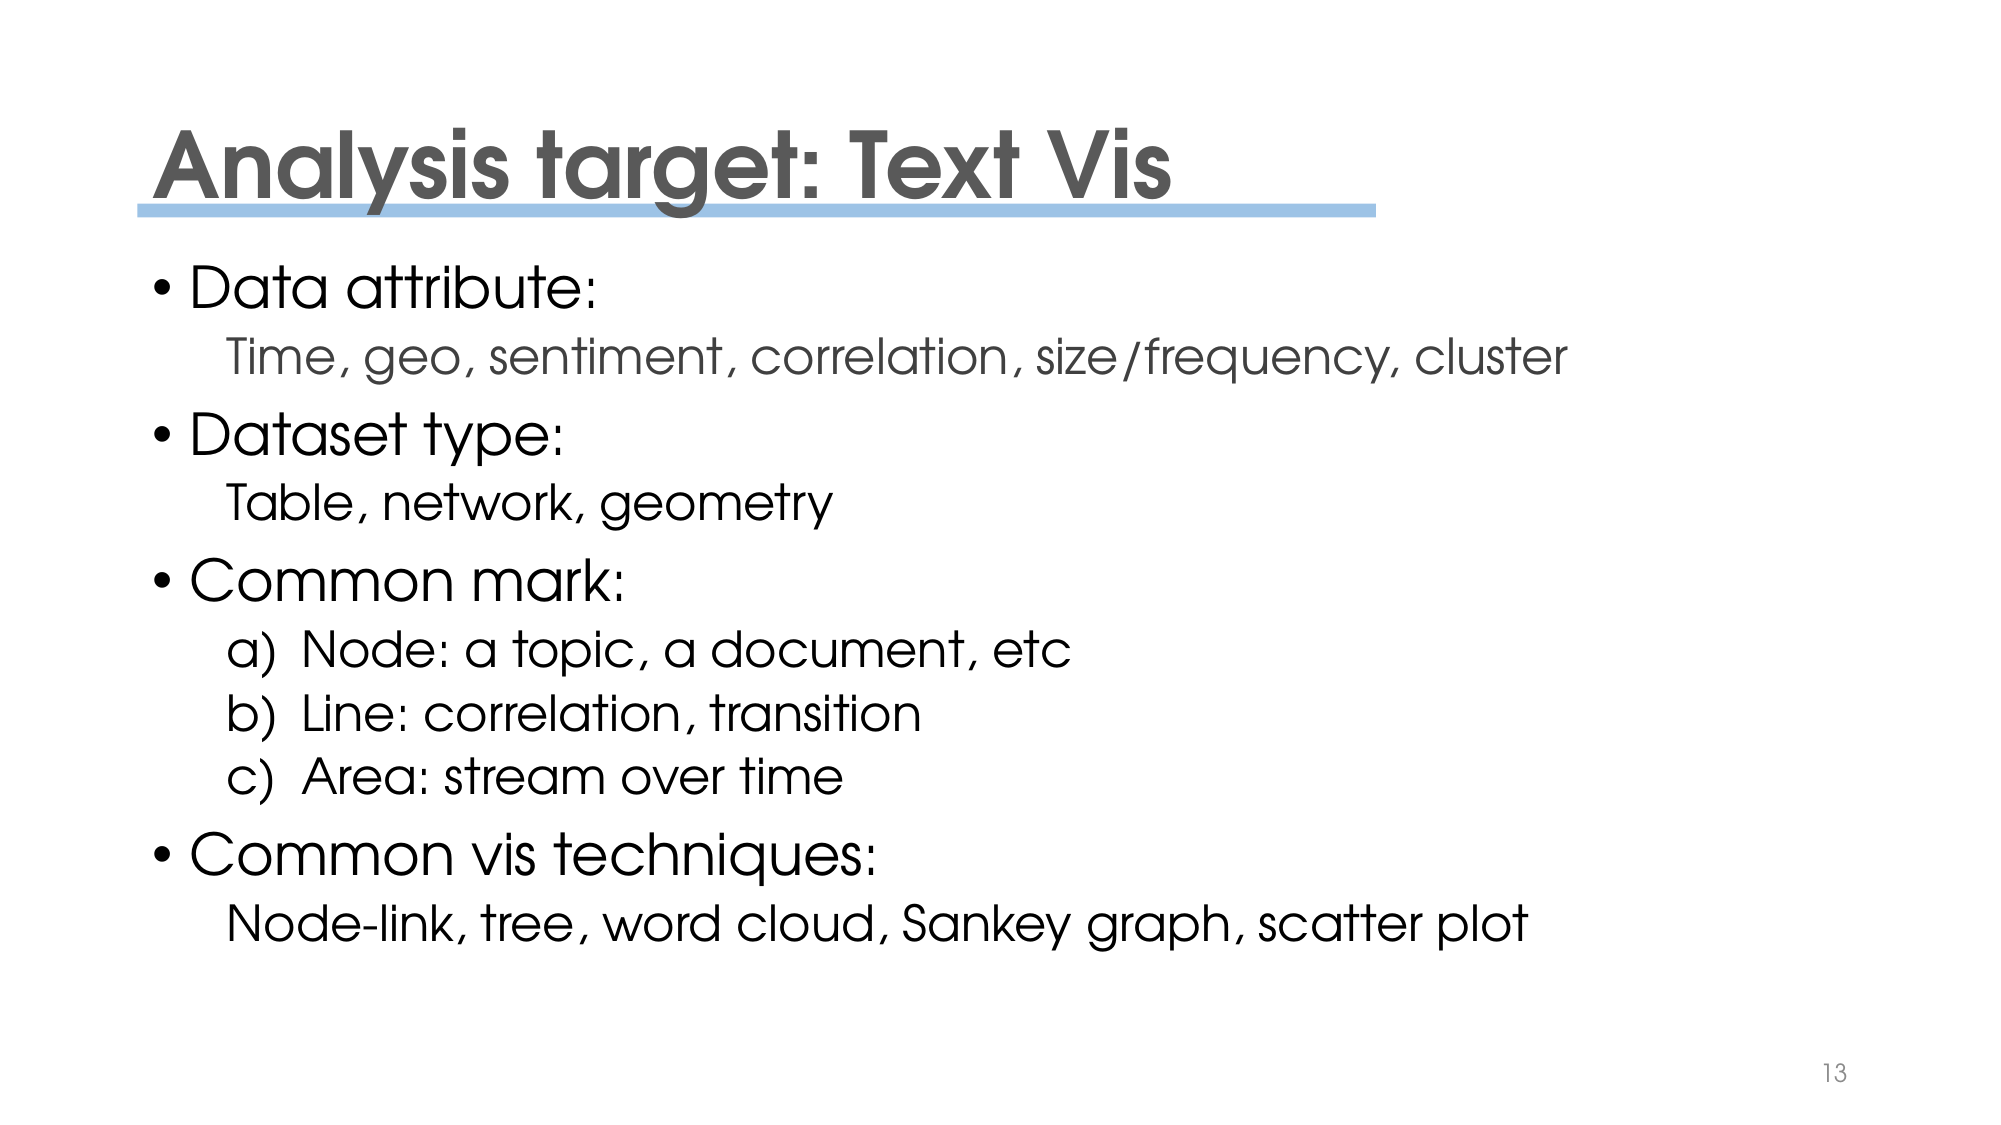

# Analysis target: Text Vis

Data attribute:
Time, geo, sentiment, correlation, size/frequency, cluster
Dataset type:
Table, network, geometry
Common mark:
Node: a topic, a document, etc
Line: correlation, transition
Area: stream over time
Common vis techniques:
Node-link, tree, word cloud, Sankey graph, scatter plot
13